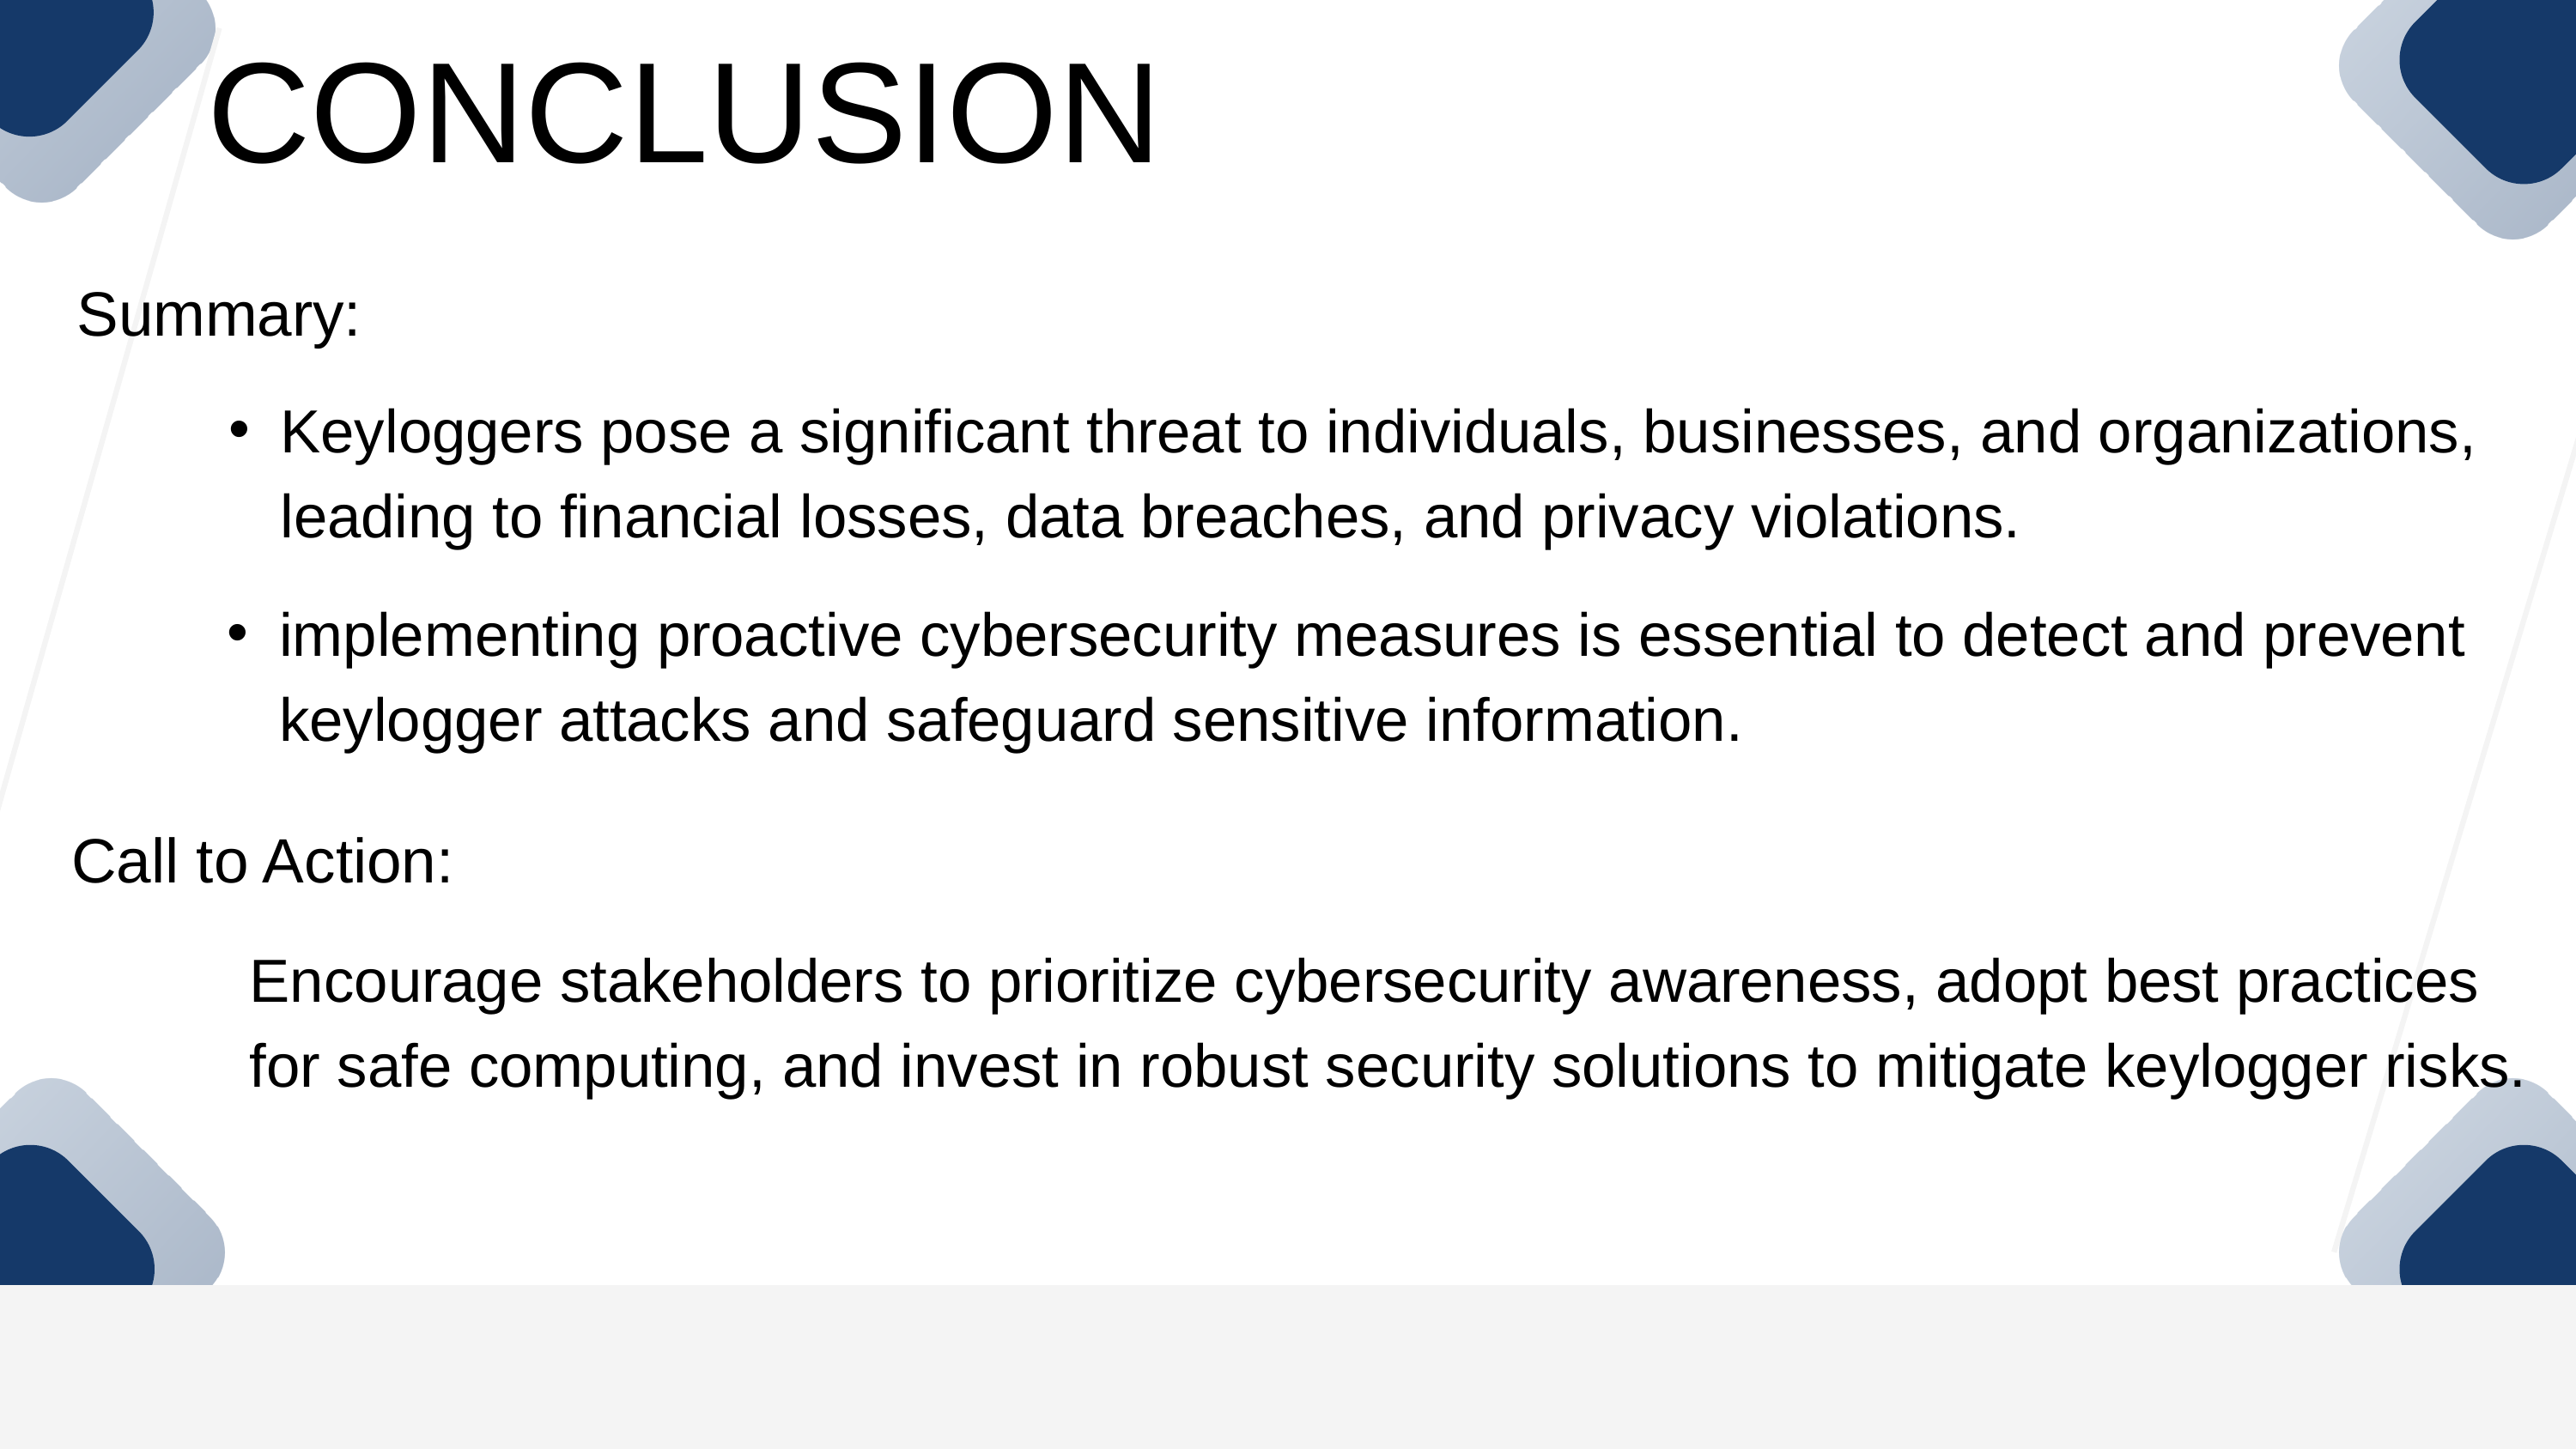

CONCLUSION

Summary:
Keyloggers pose a significant threat to individuals, businesses, and organizations, leading to financial losses, data breaches, and privacy violations.
implementing proactive cybersecurity measures is essential to detect and prevent keylogger attacks and safeguard sensitive information.

Call to Action:
Encourage stakeholders to prioritize cybersecurity awareness, adopt best practices for safe computing, and invest in robust security solutions to mitigate keylogger risks.